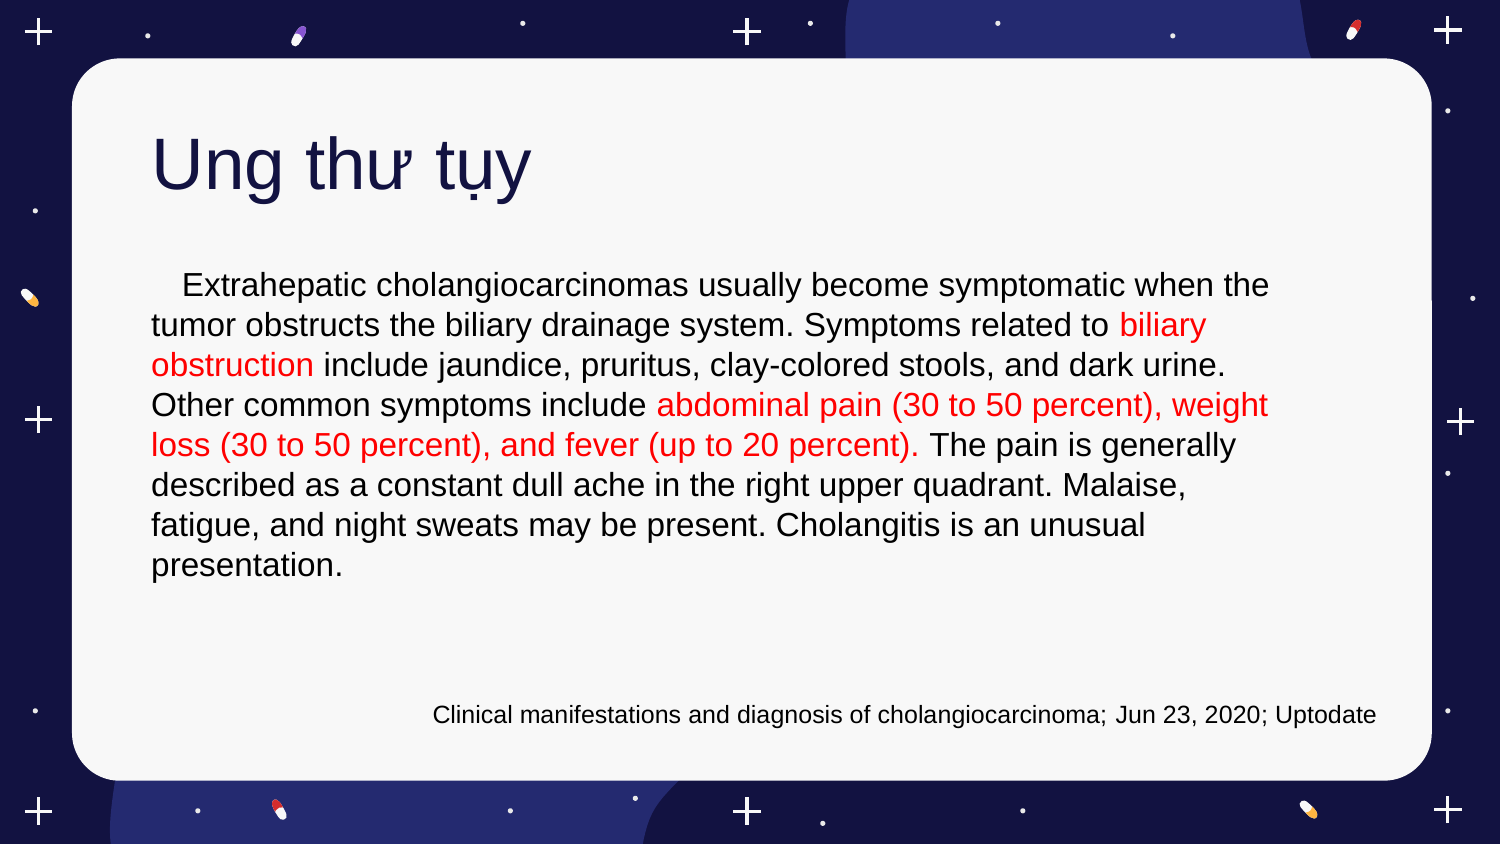

# Ung thư tụy
Extrahepatic cholangiocarcinomas usually become symptomatic when the tumor obstructs the biliary drainage system. Symptoms related to biliary obstruction include jaundice, pruritus, clay-colored stools, and dark urine. Other common symptoms include abdominal pain (30 to 50 percent), weight loss (30 to 50 percent), and fever (up to 20 percent). The pain is generally described as a constant dull ache in the right upper quadrant. Malaise, fatigue, and night sweats may be present. Cholangitis is an unusual presentation.

Clinical manifestations and diagnosis of cholangiocarcinoma; Jun 23, 2020; Uptodate